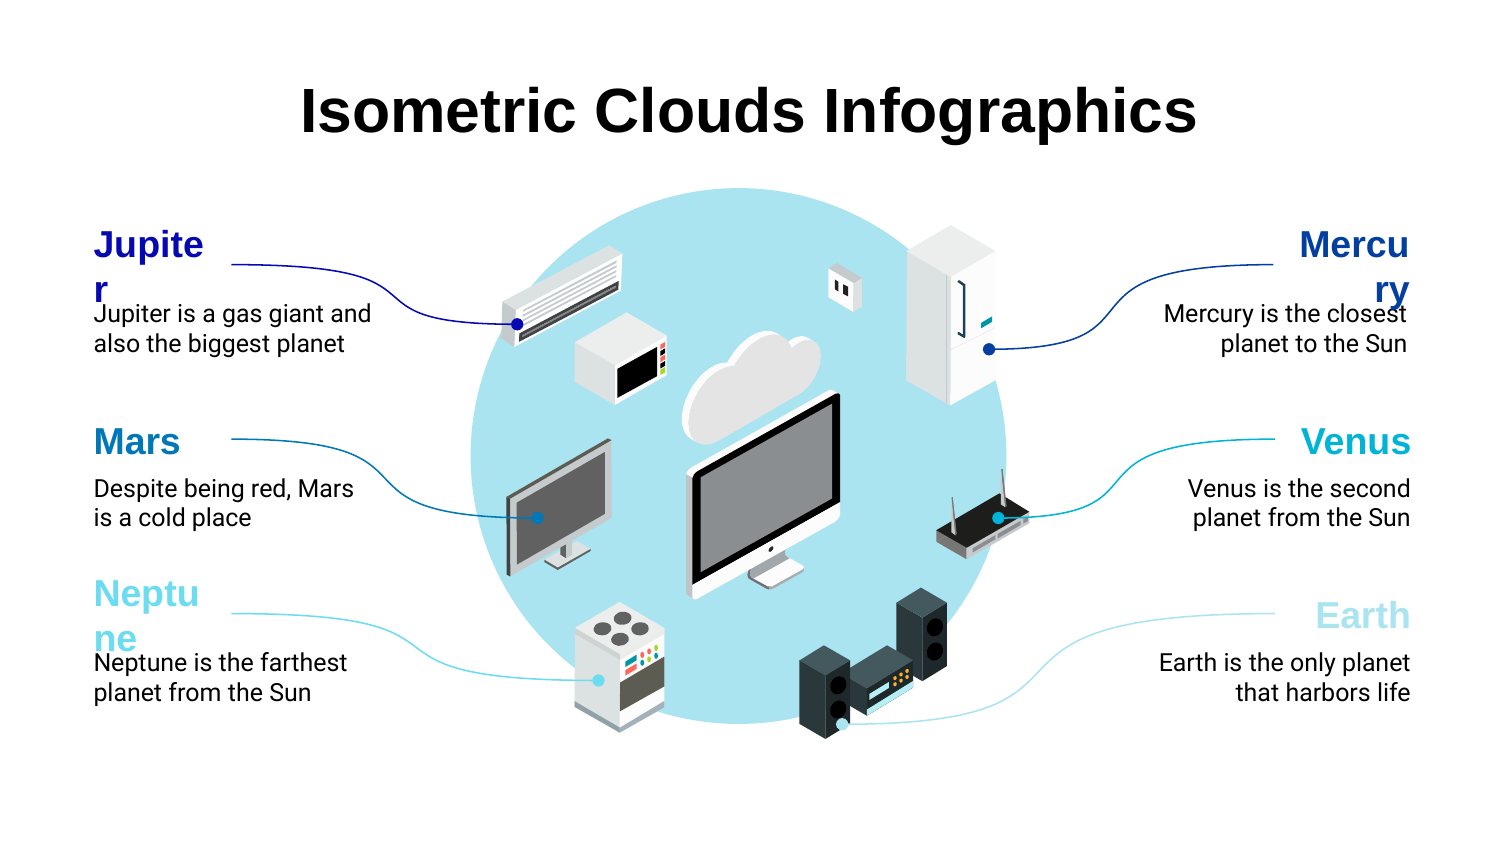

# Isometric Clouds Infographics

Jupiter
Mercury

Jupiter is a gas giant and also the biggest planet
Mercury is the closest planet to the Sun

Mars
Venus

Despite being red, Mars is a cold place
Venus is the second planet from the Sun

Neptune
Earth

Neptune is the farthest planet from the Sun
Earth is the only planet that harbors life